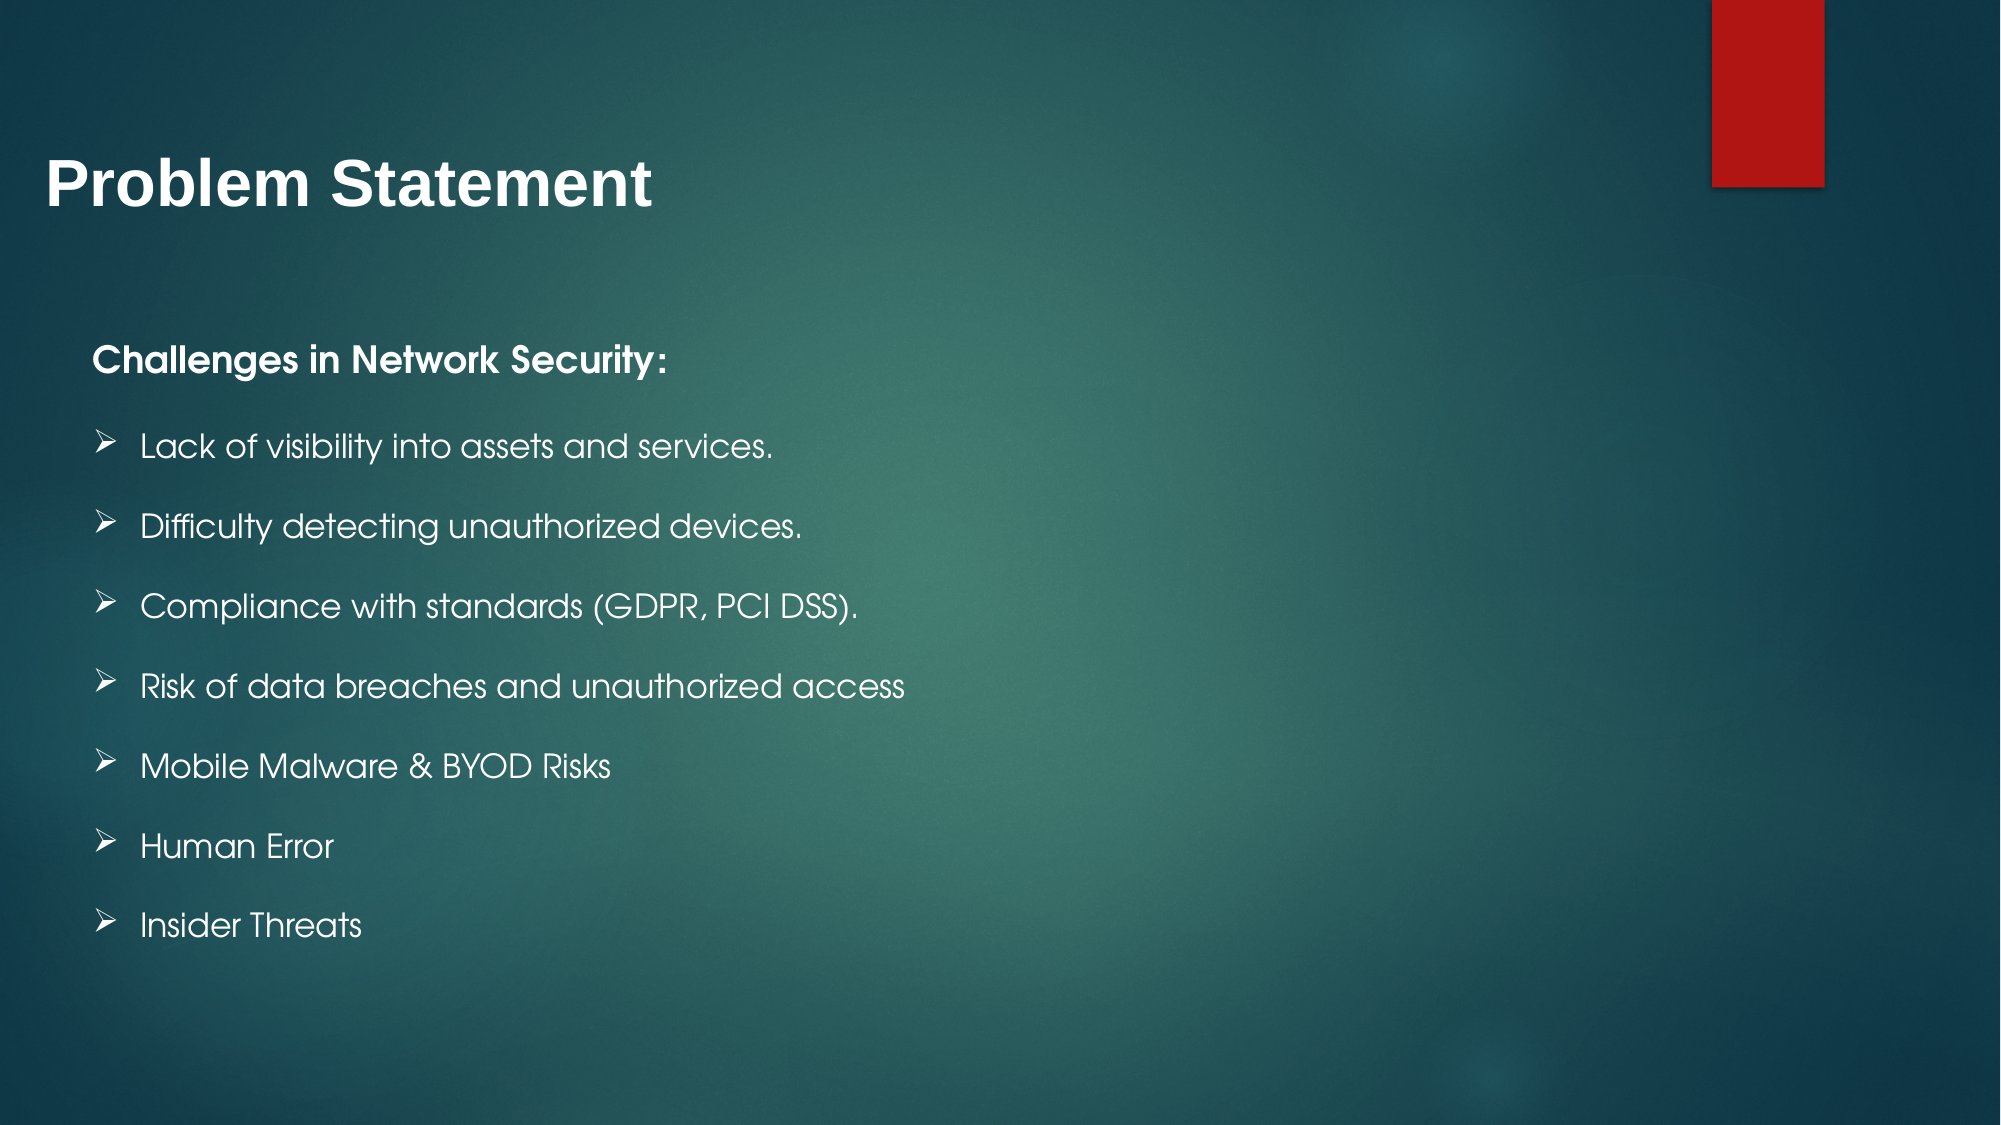

Problem Statement
Challenges in Network Security:

Lack of visibility into assets and services.

Difficulty detecting unauthorized devices.

Compliance with standards (GDPR, PCI DSS).

Risk of data breaches and unauthorized access

Mobile Malware & BYOD Risks

Human Error

Insider Threats